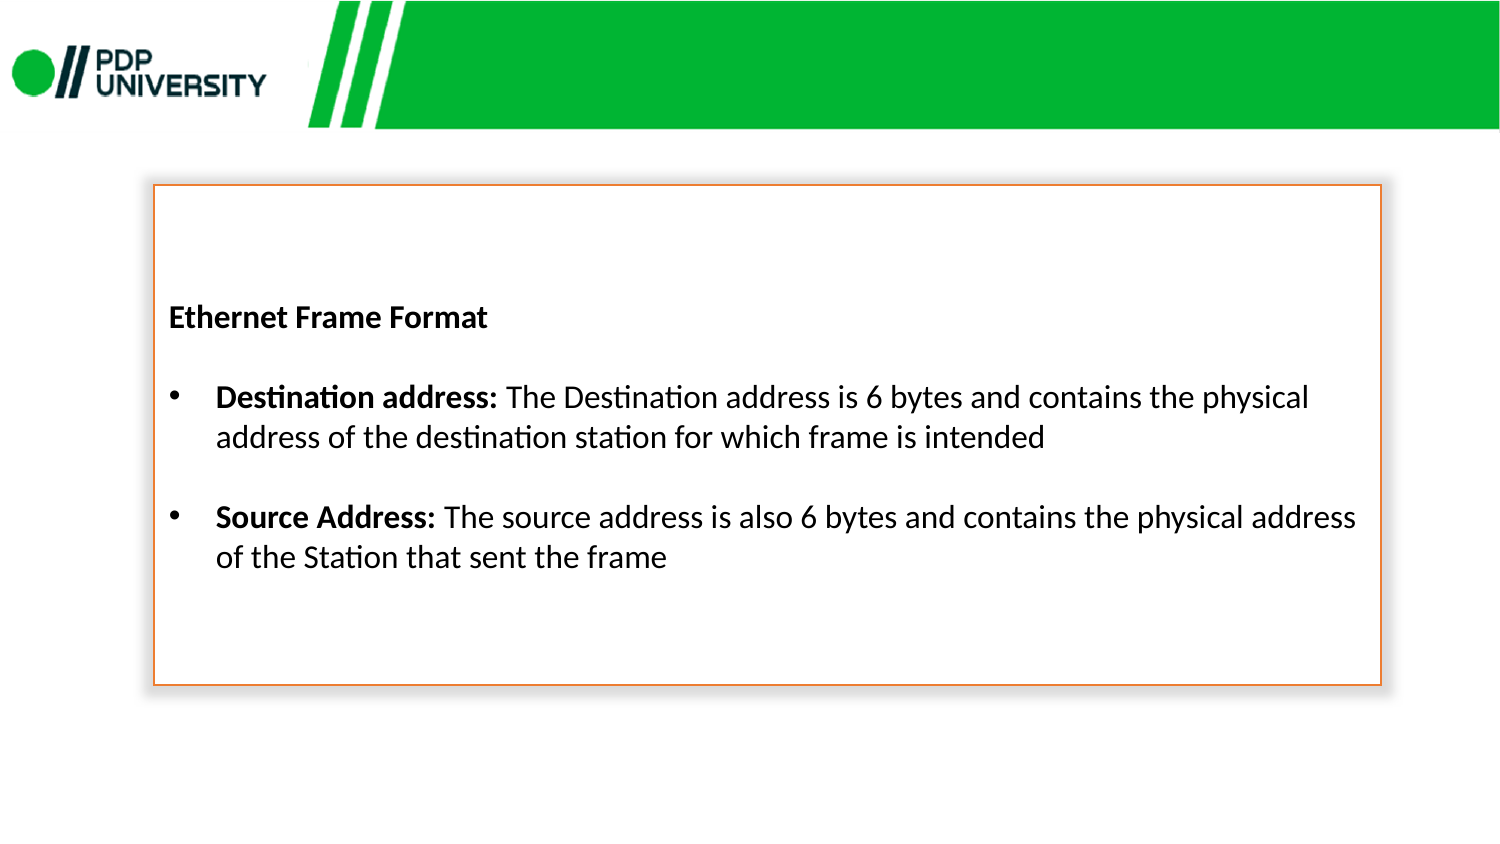

Ethernet Frame Format

Destination address: The Destination address is 6 bytes and contains the physical address of the destination station for which frame is intended

Source Address: The source address is also 6 bytes and contains the physical address of the Station that sent the frame